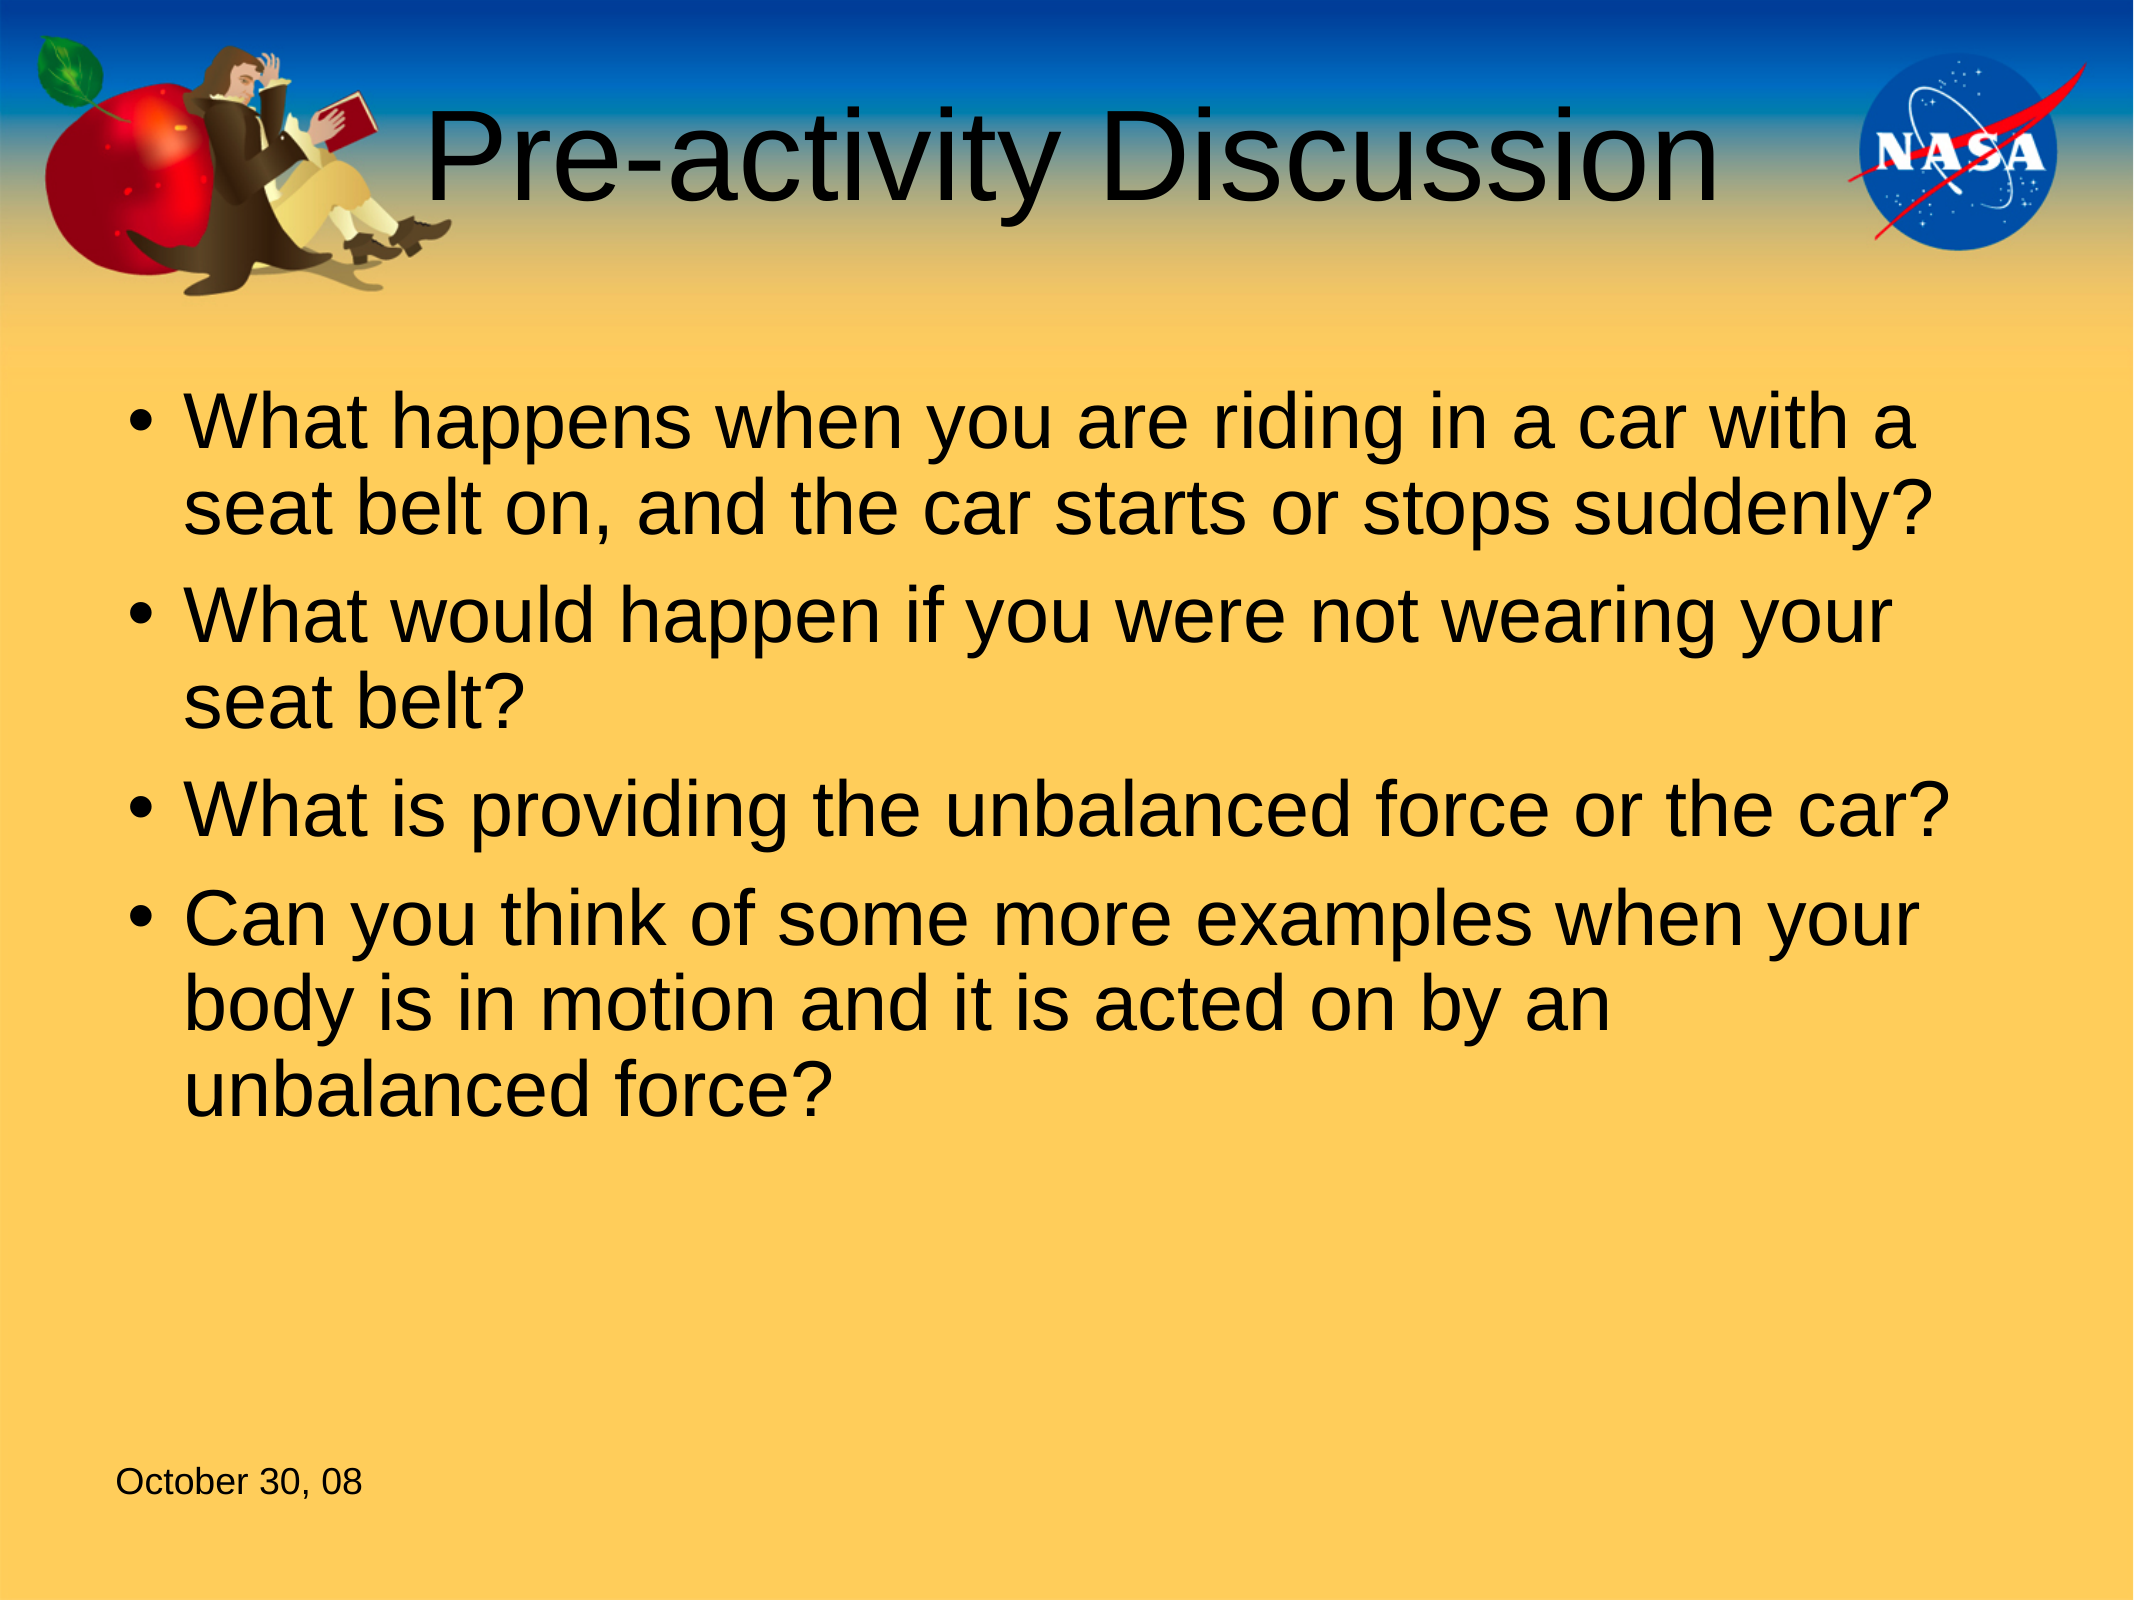

# Pre-activity Discussion
What happens when you are riding in a car with a seat belt on, and the car starts or stops suddenly?
What would happen if you were not wearing your seat belt?
What is providing the unbalanced force or the car?
Can you think of some more examples when your body is in motion and it is acted on by an unbalanced force?
October 30, 08